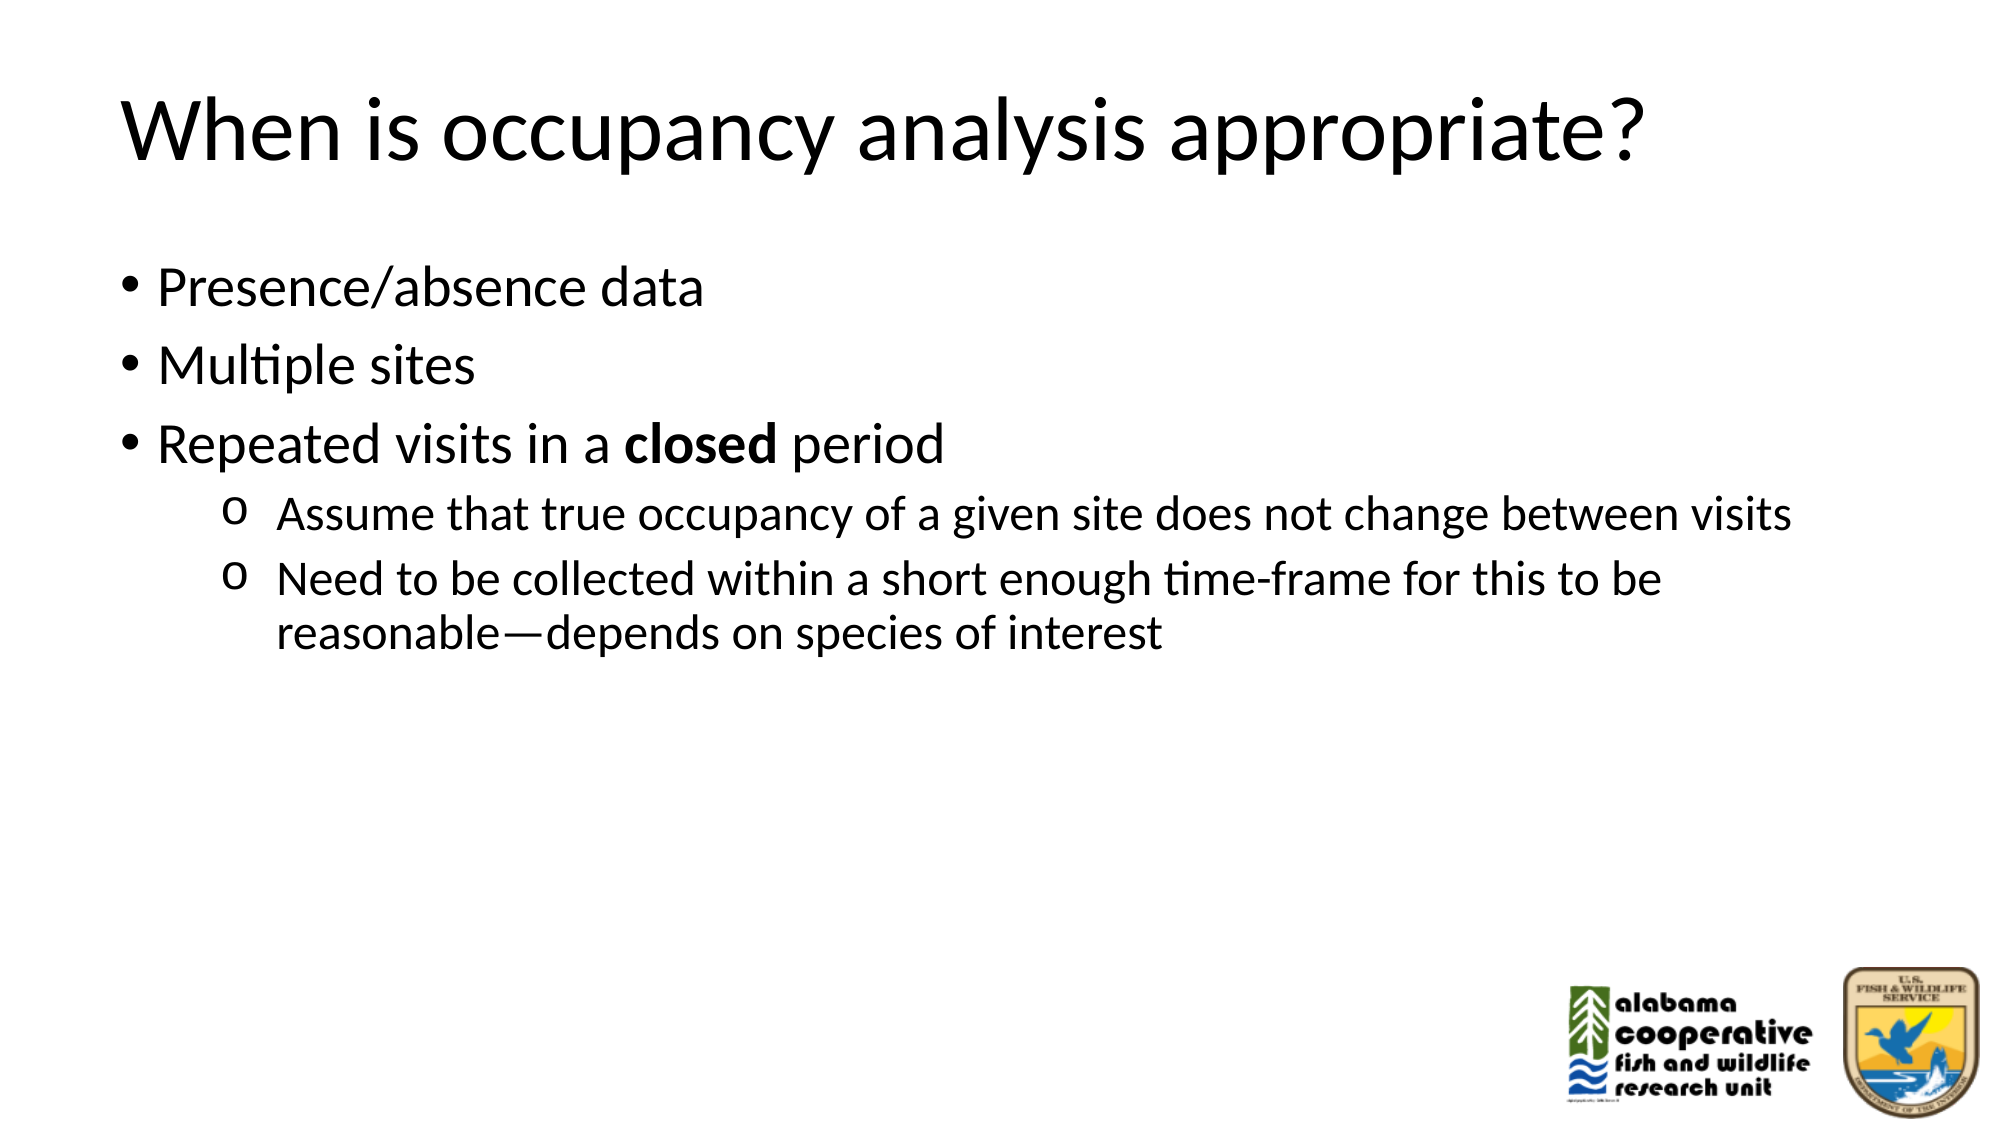

# When is occupancy analysis appropriate?
Presence/absence data
Multiple sites
Repeated visits in a closed period
Assume that true occupancy of a given site does not change between visits
Need to be collected within a short enough time-frame for this to be reasonable—depends on species of interest